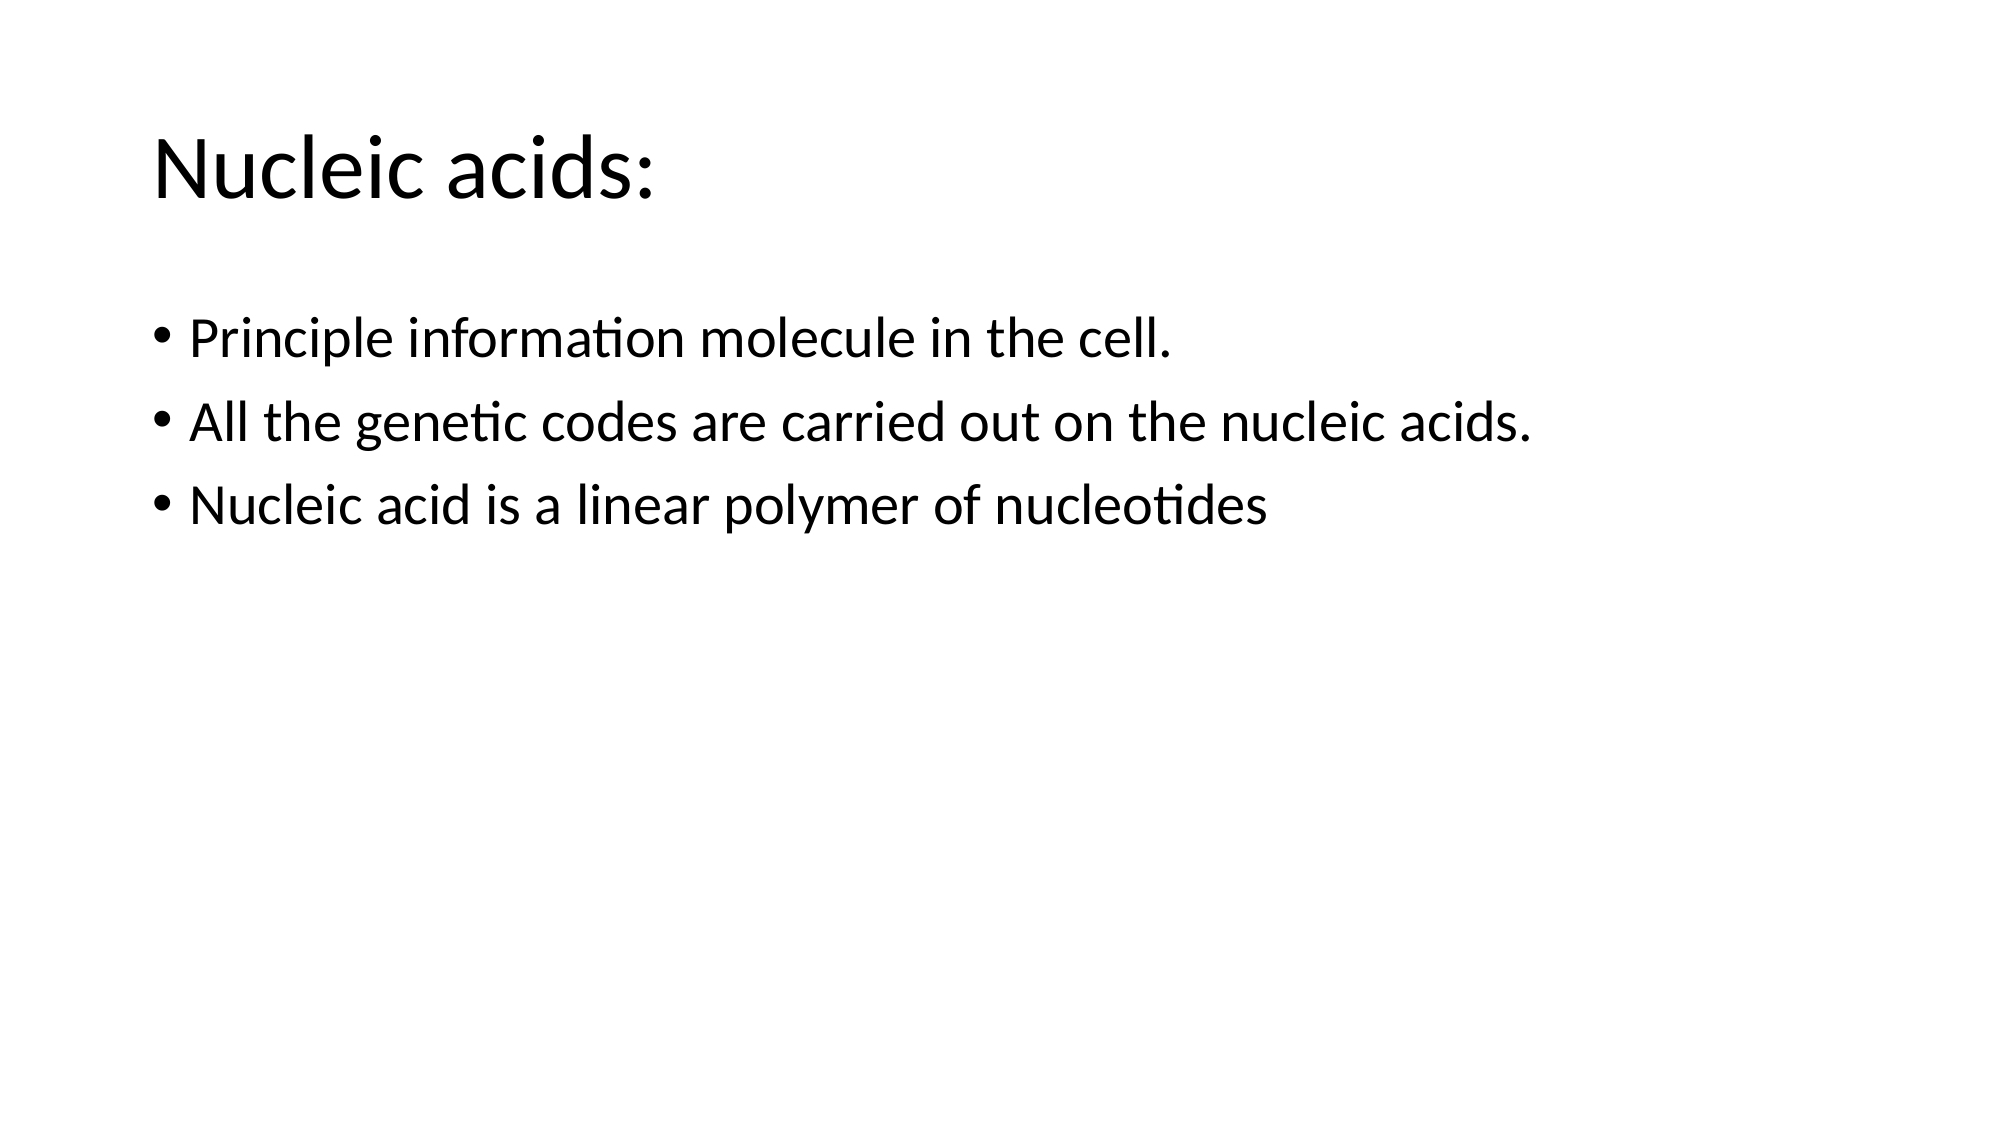

# Nucleic acids:
Principle information molecule in the cell.
All the genetic codes are carried out on the nucleic acids.
Nucleic acid is a linear polymer of nucleotides